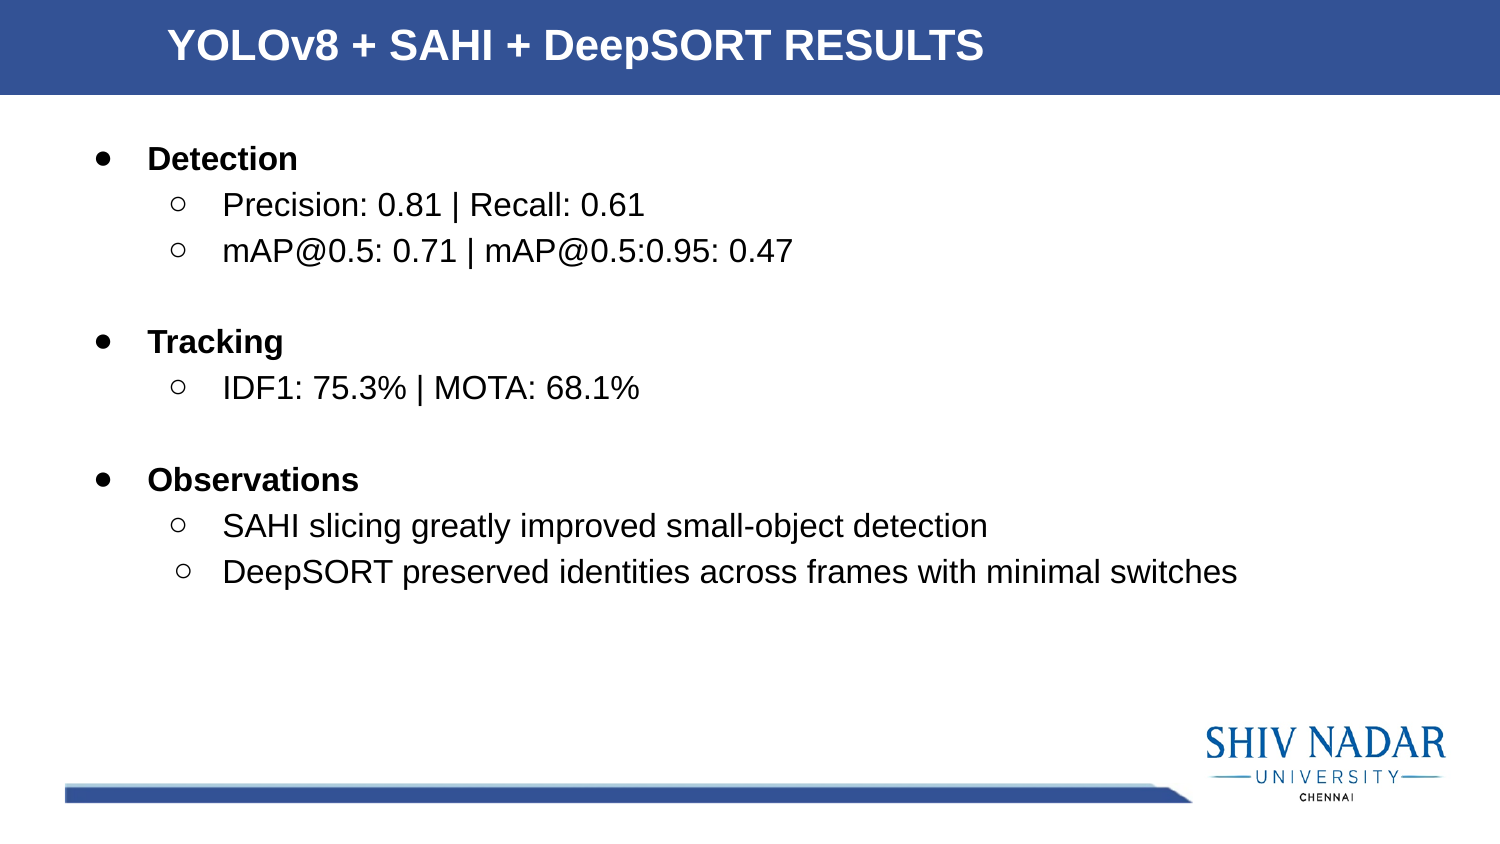

YOLOv8 + SAHI + DeepSORT RESULTS
Detection
Precision: 0.81 | Recall: 0.61
mAP@0.5: 0.71 | mAP@0.5:0.95: 0.47
Tracking
IDF1: 75.3% | MOTA: 68.1%
Observations
SAHI slicing greatly improved small-object detection
DeepSORT preserved identities across frames with minimal switches